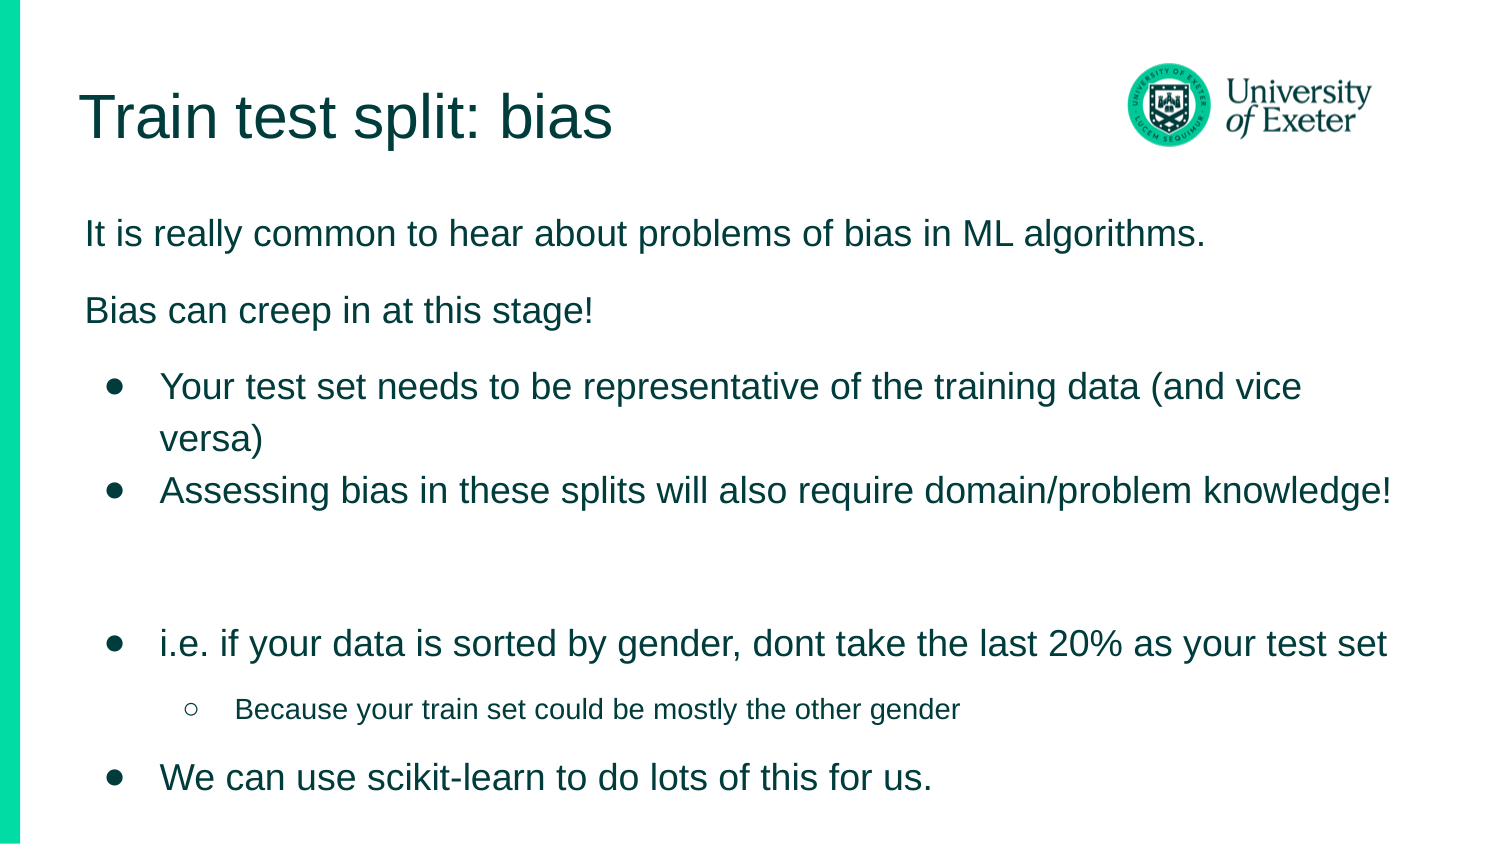

# Train test split: bias

It is really common to hear about problems of bias in ML algorithms.
Bias can creep in at this stage!
Your test set needs to be representative of the training data (and vice versa)
Assessing bias in these splits will also require domain/problem knowledge!

i.e. if your data is sorted by gender, dont take the last 20% as your test set
Because your train set could be mostly the other gender
We can use scikit-learn to do lots of this for us.